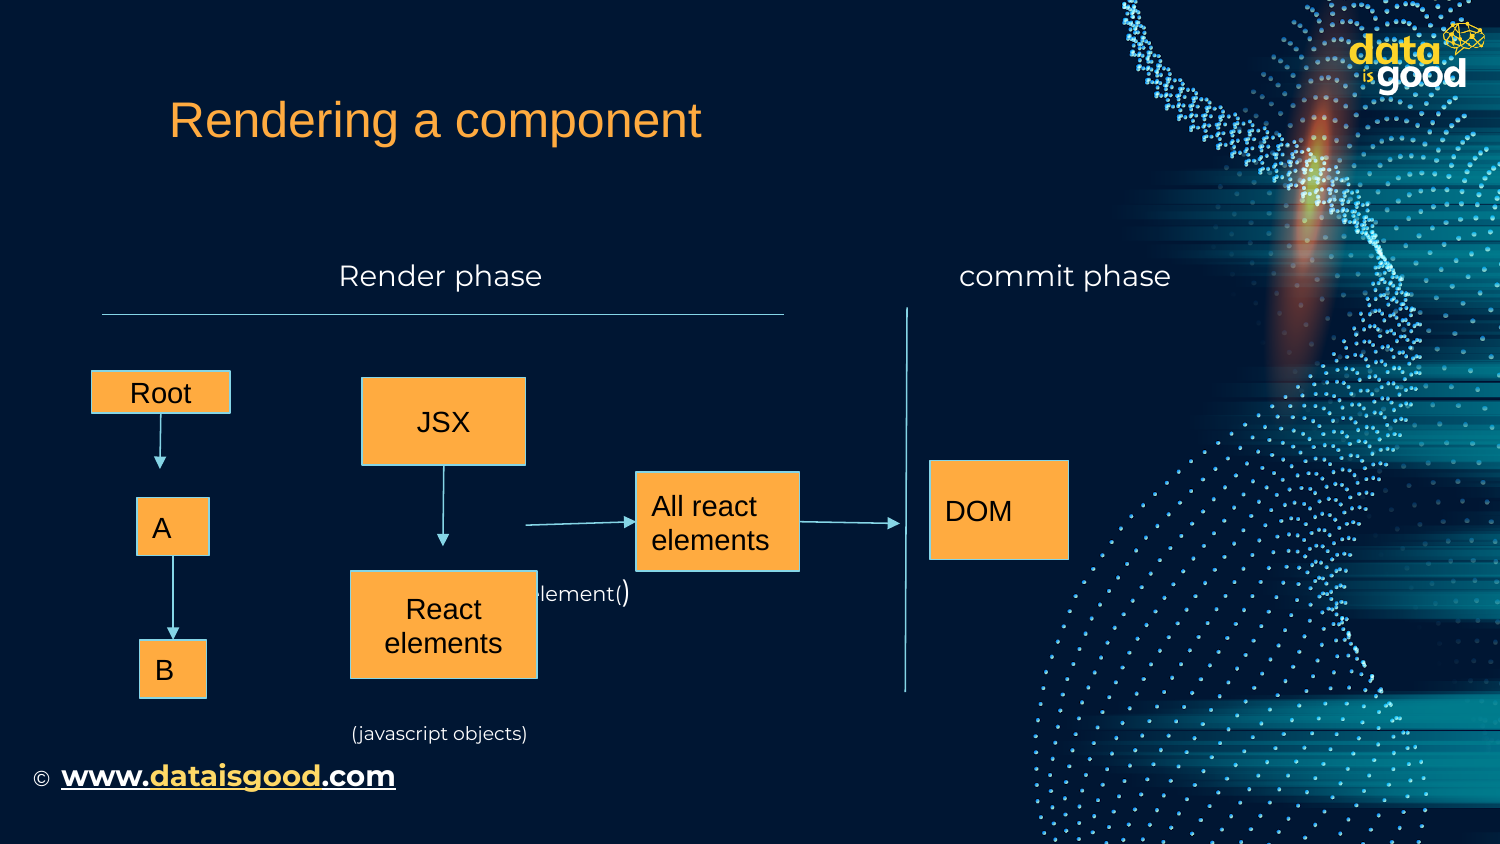

# Rendering a component
                                  Render phase                                                      commit phase

                                                                     Create element()

                                    (javascript objects)
Root
JSX
DOM
All react elements
A
React elements
B